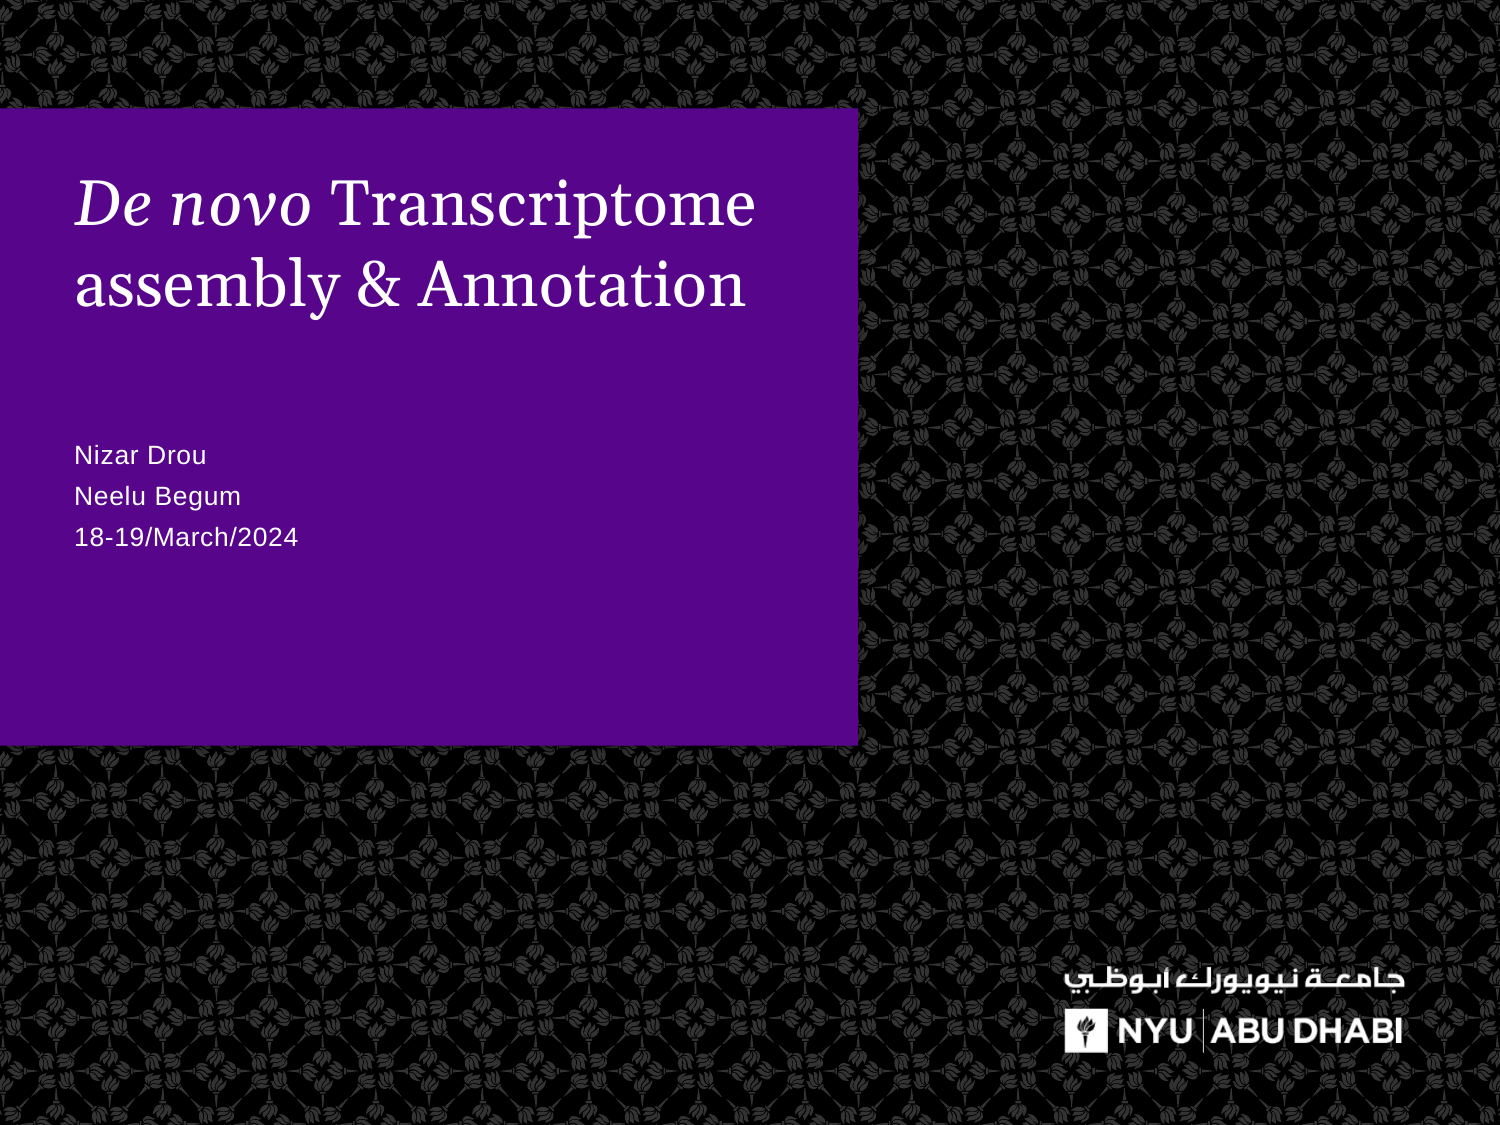

De novo Transcriptome assembly & Annotation

Nizar Drou
Neelu Begum
18-19/March/2024